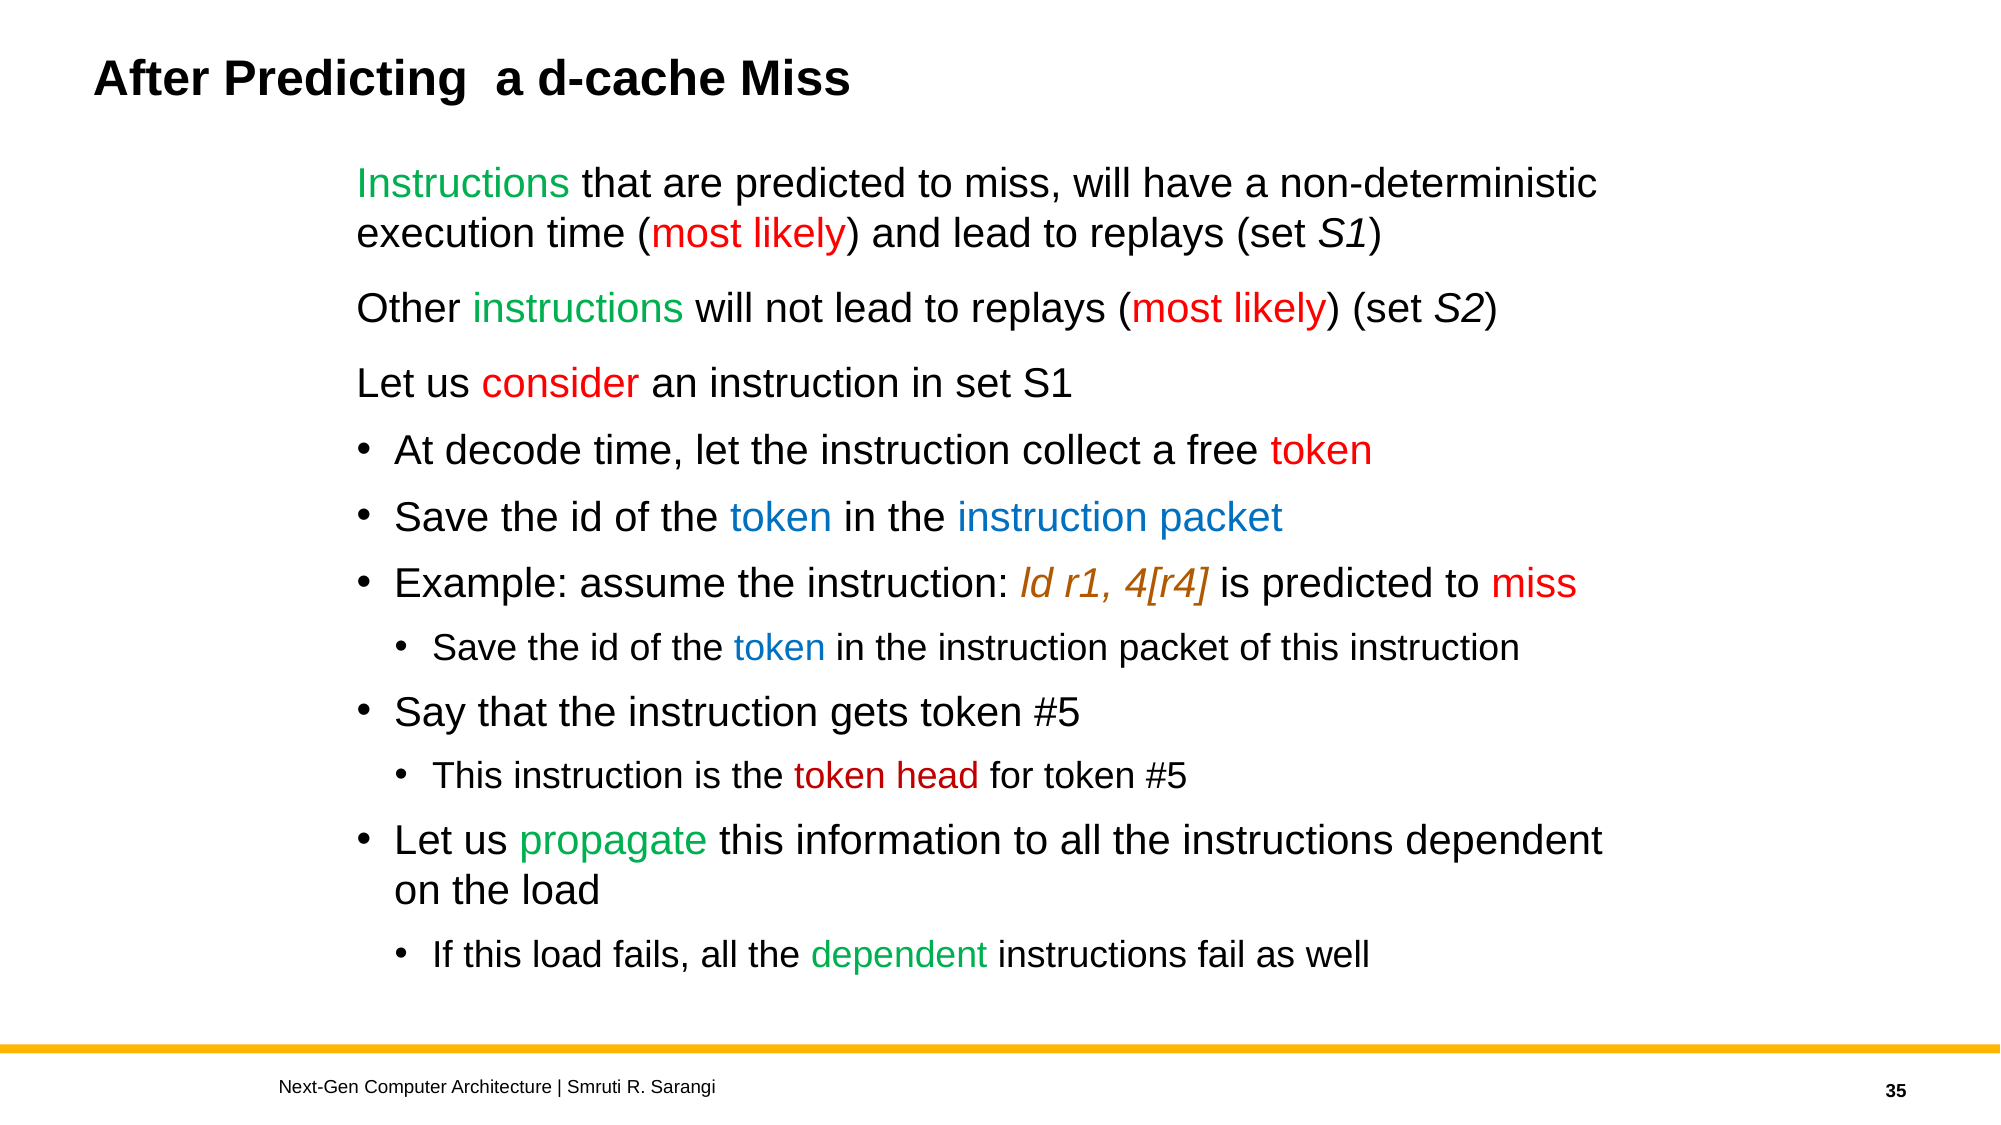

# After Predicting  a d-cache Miss
Instructions that are predicted to miss, will have a non-deterministic execution time (most likely) and lead to replays (set S1)
Other instructions will not lead to replays (most likely) (set S2)
Let us consider an instruction in set S1
At decode time, let the instruction collect a free token
Save the id of the token in the instruction packet
Example: assume the instruction: ld r1, 4[r4] is predicted to miss
Save the id of the token in the instruction packet of this instruction
Say that the instruction gets token #5
This instruction is the token head for token #5
Let us propagate this information to all the instructions dependent on the load
If this load fails, all the dependent instructions fail as well

Next-Gen Computer Architecture | Smruti R. Sarangi
35